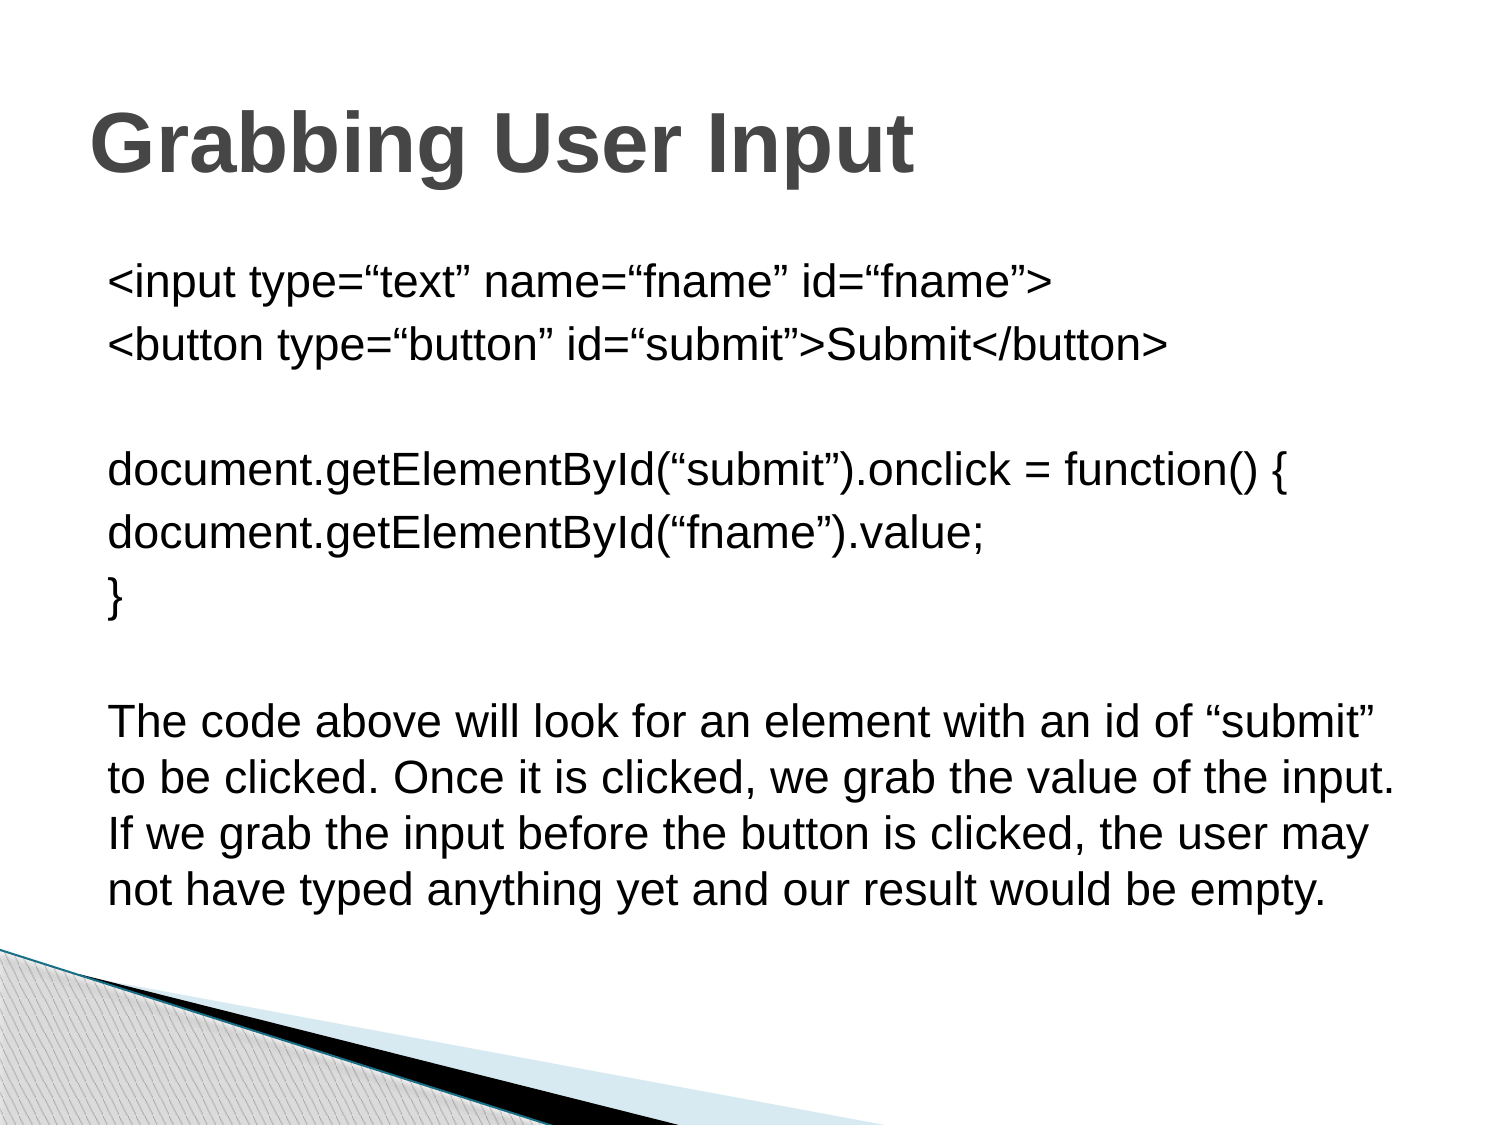

# Grabbing User Input
<input type=“text” name=“fname” id=“fname”>
<button type=“button” id=“submit”>Submit</button>

document.getElementById(“submit”).onclick = function() {
	document.getElementById(“fname”).value;
}

The code above will look for an element with an id of “submit” to be clicked. Once it is clicked, we grab the value of the input. If we grab the input before the button is clicked, the user may not have typed anything yet and our result would be empty.